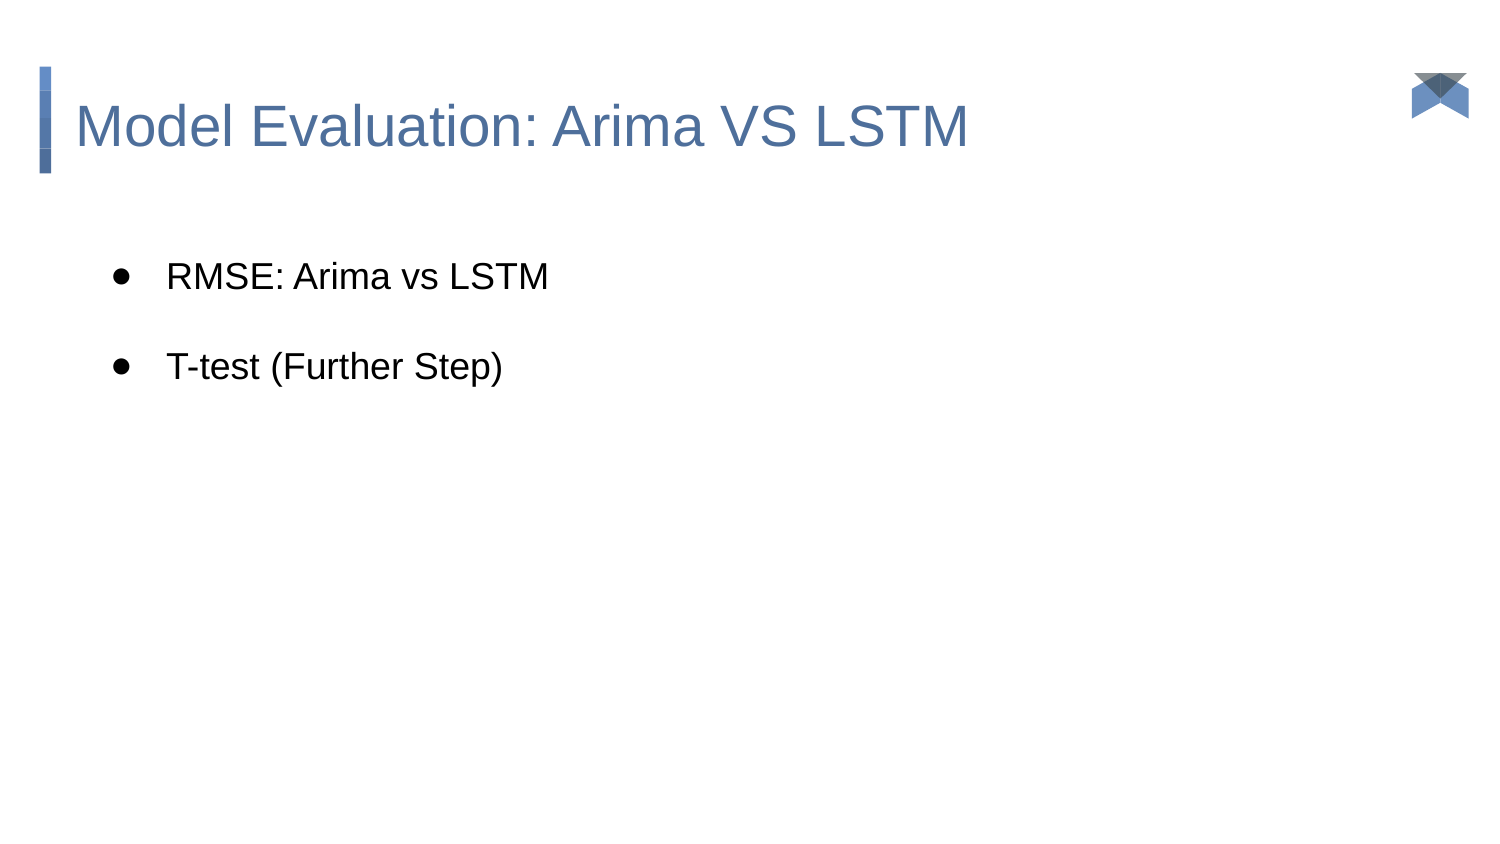

# Model Evaluation: Arima VS LSTM
RMSE: Arima vs LSTM

T-test (Further Step)